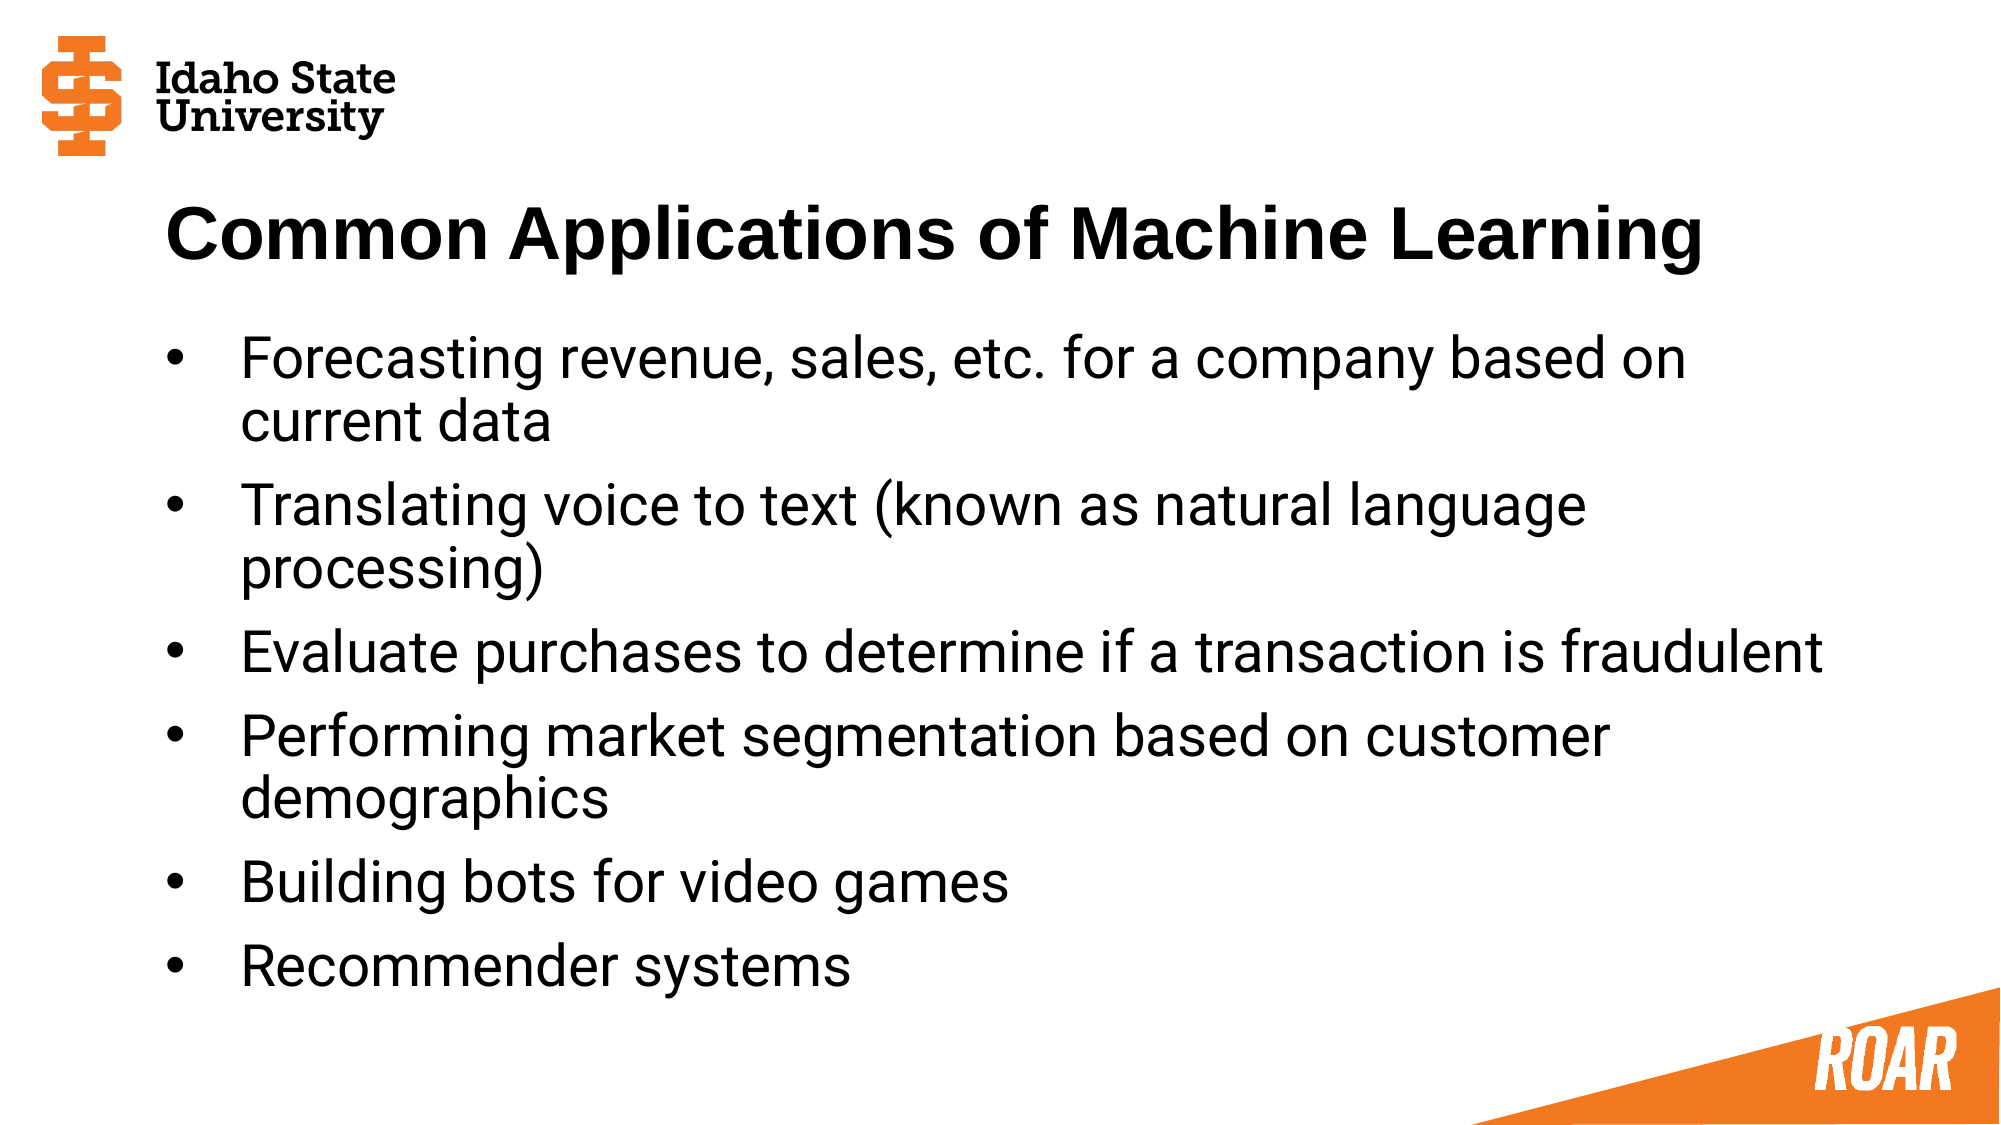

# Common Applications of Machine Learning
Forecasting revenue, sales, etc. for a company based on current data
Translating voice to text (known as natural language processing)
Evaluate purchases to determine if a transaction is fraudulent
Performing market segmentation based on customer demographics
Building bots for video games
Recommender systems